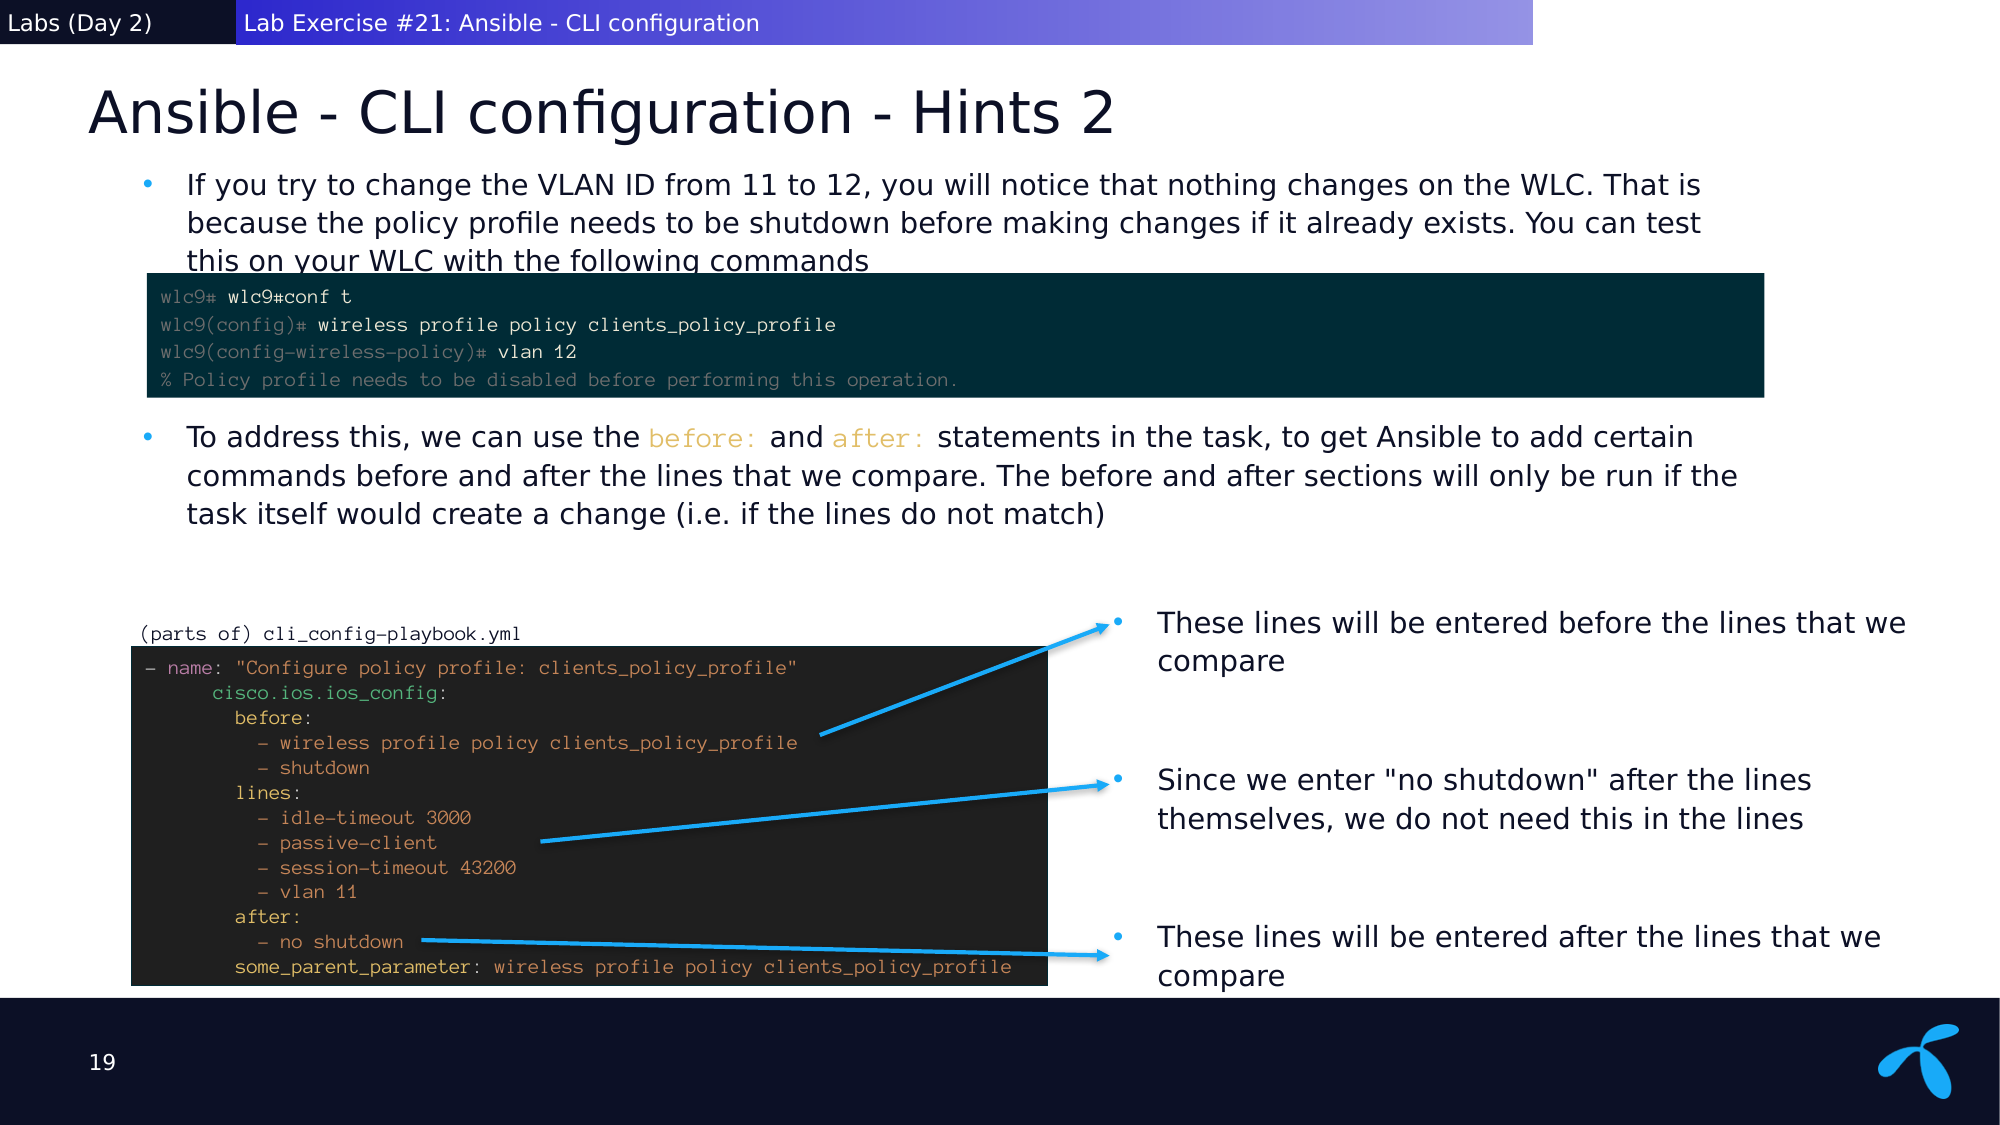

Labs (Day 2)
 Lab Exercise #21: Ansible - CLI configuration
# Ansible - CLI configuration - Hints 2
If you try to change the VLAN ID from 11 to 12, you will notice that nothing changes on the WLC. That is because the policy profile needs to be shutdown before making changes if it already exists. You can test this on your WLC with the following commands

To address this, we can use the before: and after: statements in the task, to get Ansible to add certain commands before and after the lines that we compare. The before and after sections will only be run if the task itself would create a change (i.e. if the lines do not match)
wlc9# wlc9#conf t
wlc9(config)# wireless profile policy clients_policy_profile
wlc9(config-wireless-policy)# vlan 12
% Policy profile needs to be disabled before performing this operation.

These lines will be entered before the lines that we compare

Since we enter "no shutdown" after the lines themselves, we do not need this in the lines

These lines will be entered after the lines that we compare
(parts of) cli_config-playbook.yml
- name: "Configure policy profile: clients_policy_profile"
      cisco.ios.ios_config:
        before:
          - wireless profile policy clients_policy_profile
          - shutdown
        lines:
          - idle-timeout 3000
          - passive-client
          - session-timeout 43200
          - vlan 11
        after:
          - no shutdown
        some_parent_parameter: wireless profile policy clients_policy_profile
19